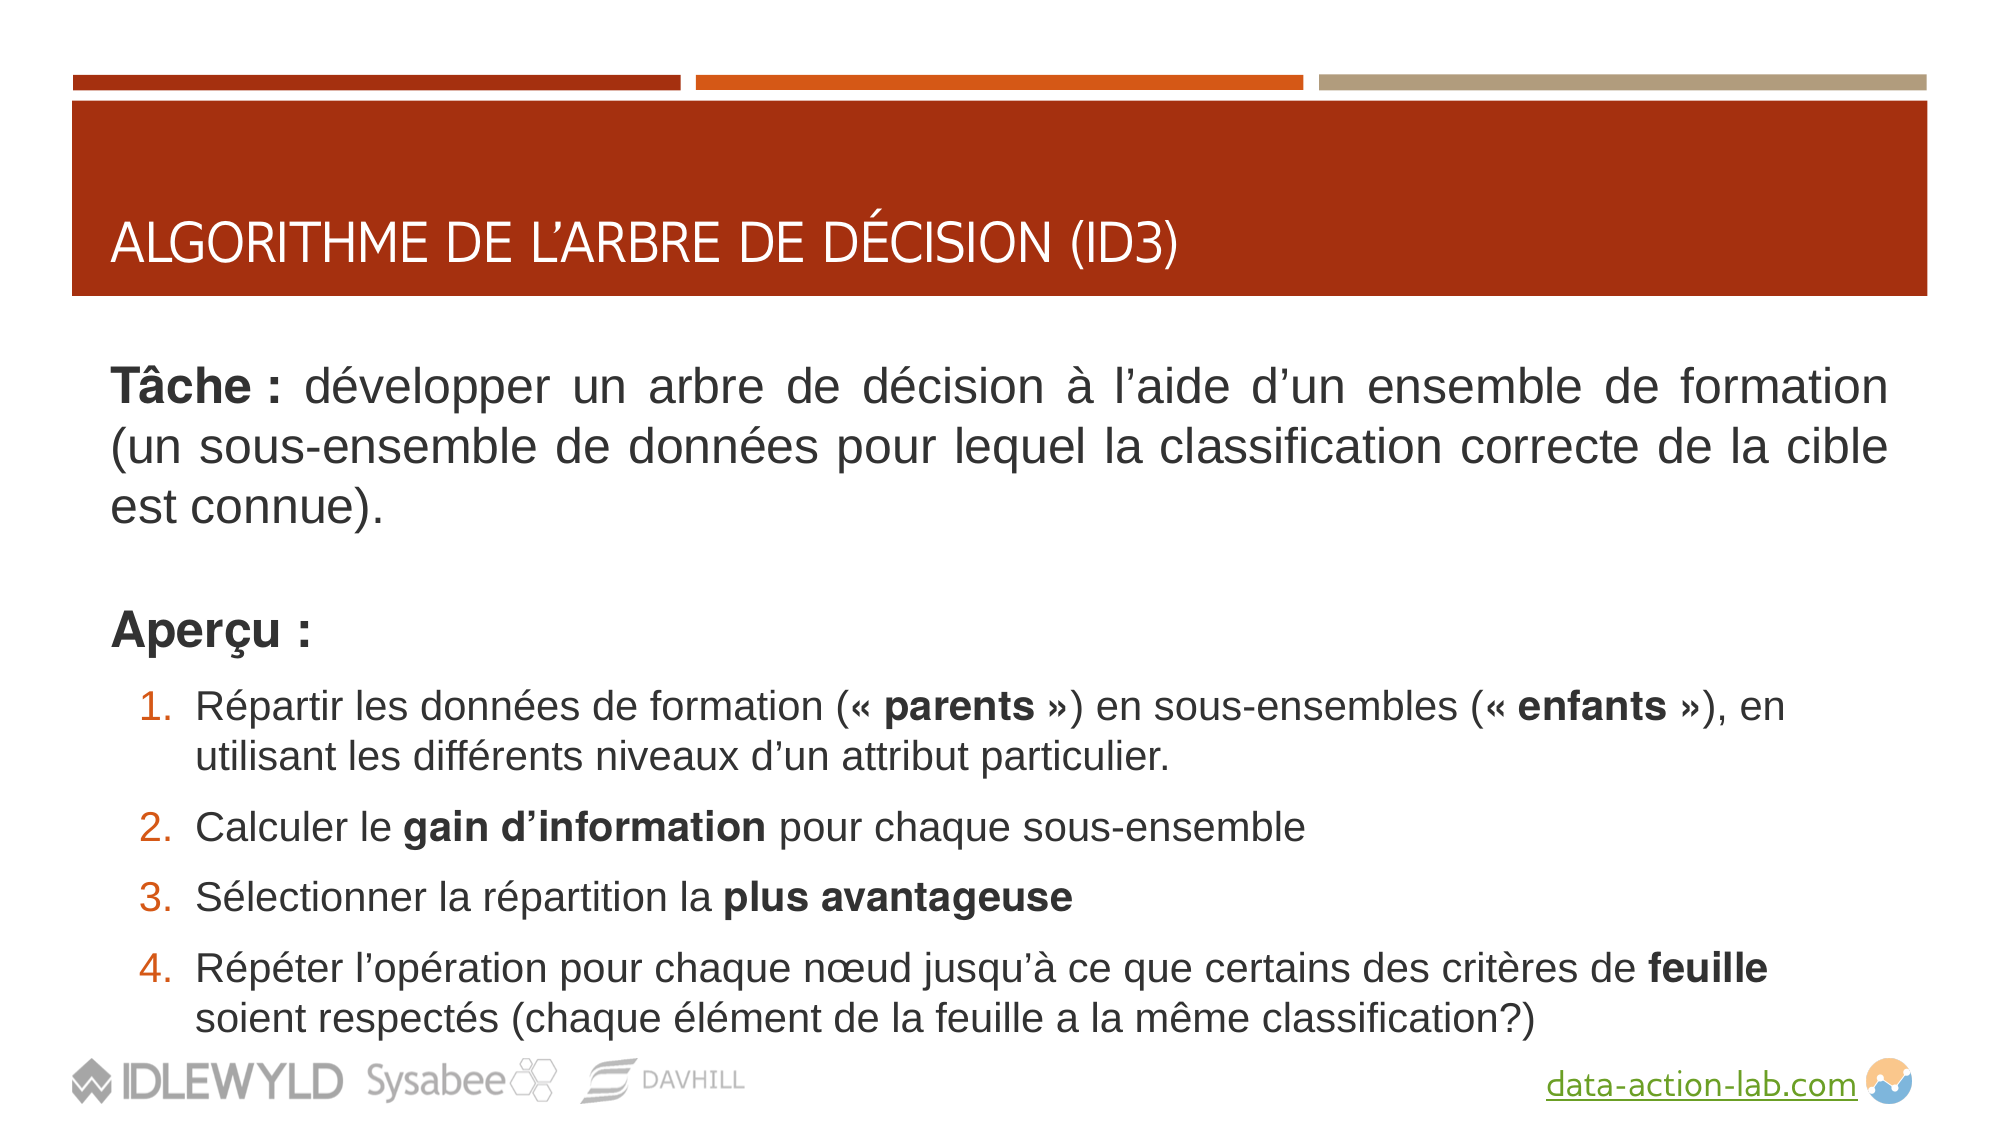

# ALGORITHME DE L’ARBRE DE DÉCISION (ID3)
Tâche : développer un arbre de décision à l’aide d’un ensemble de formation (un sous-ensemble de données pour lequel la classification correcte de la cible est connue).

Aperçu :
Répartir les données de formation (« parents ») en sous-ensembles (« enfants »), en utilisant les différents niveaux d’un attribut particulier.
Calculer le gain d’information pour chaque sous-ensemble
Sélectionner la répartition la plus avantageuse
Répéter l’opération pour chaque nœud jusqu’à ce que certains des critères de feuille soient respectés (chaque élément de la feuille a la même classification?)